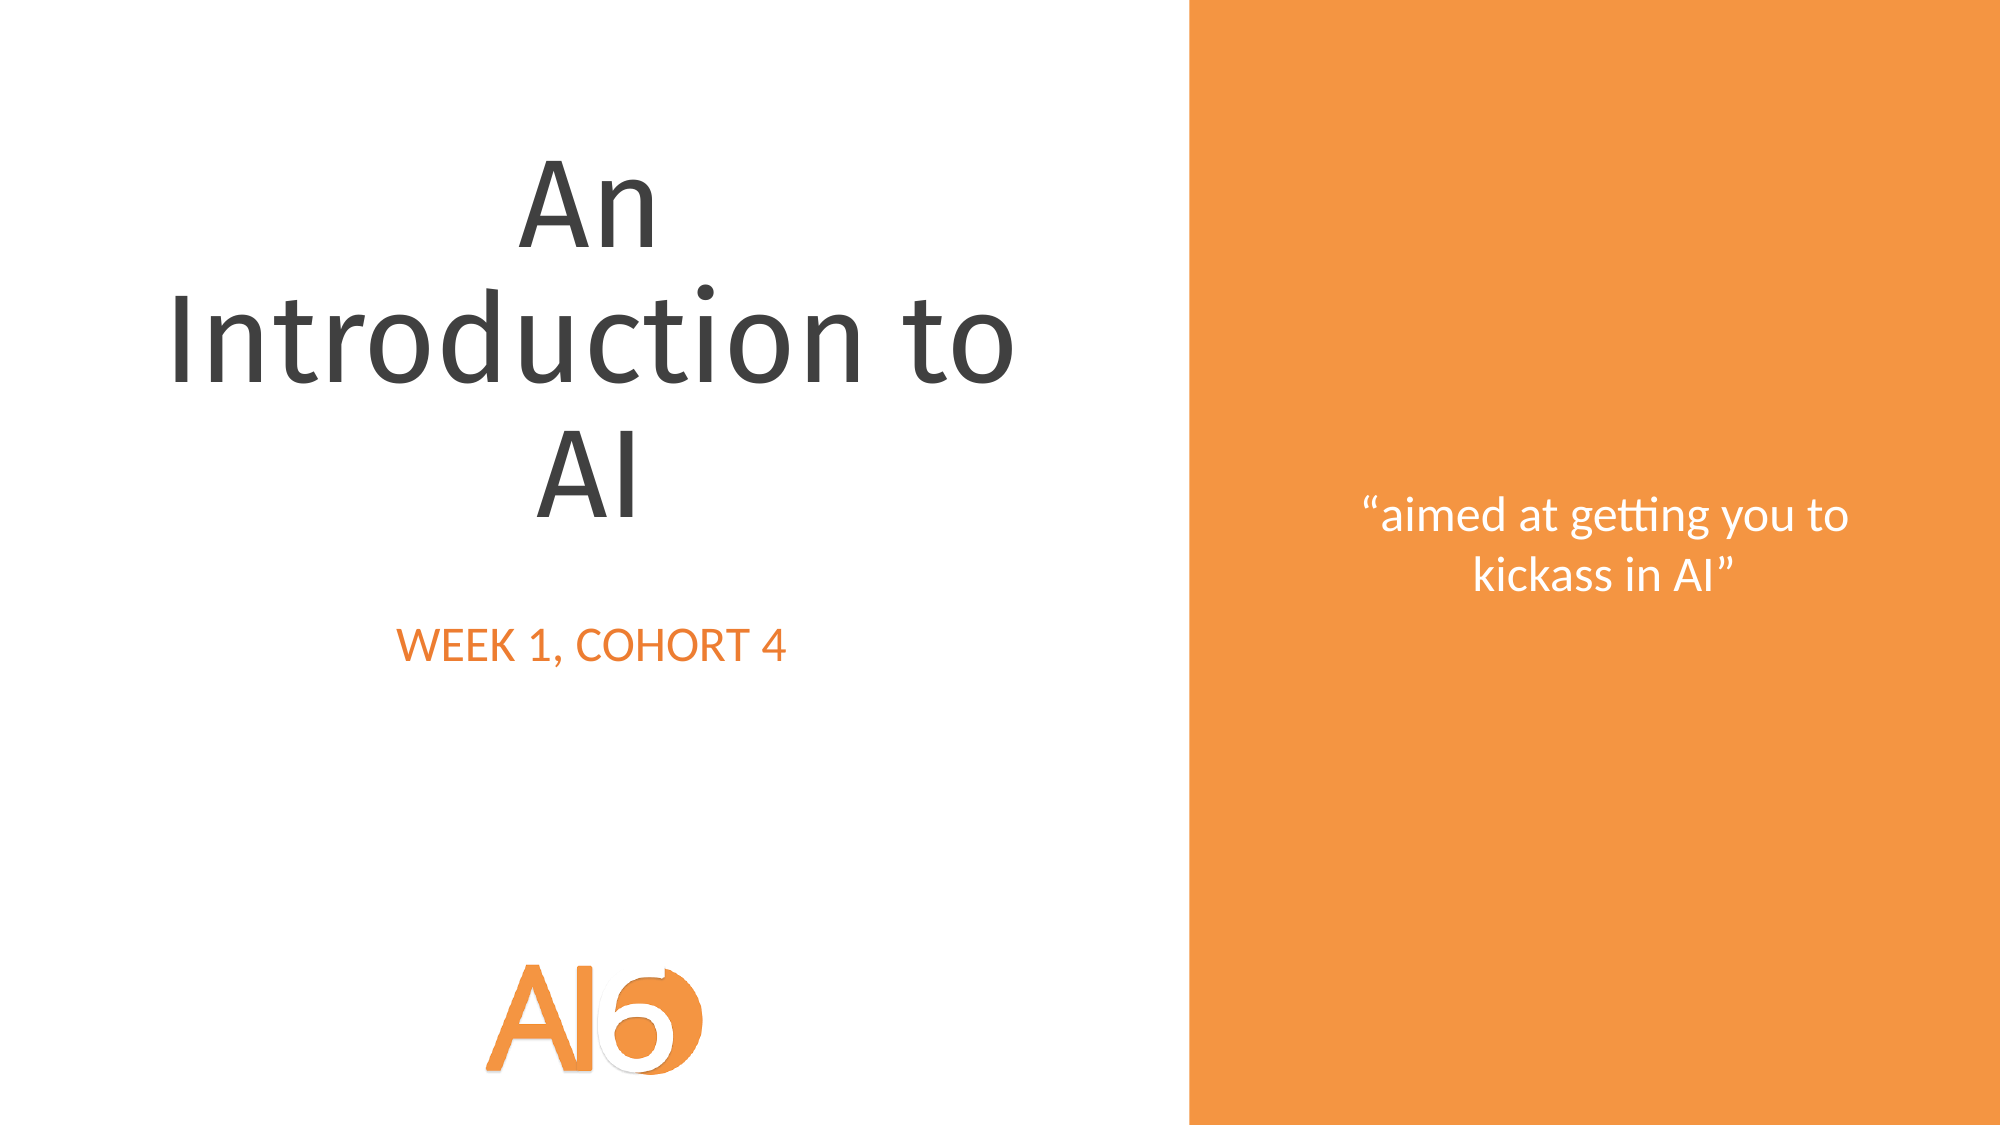

# An Introduction to AI
“aimed at getting you to kickass in AI”
WEEK 1, COHORT 4